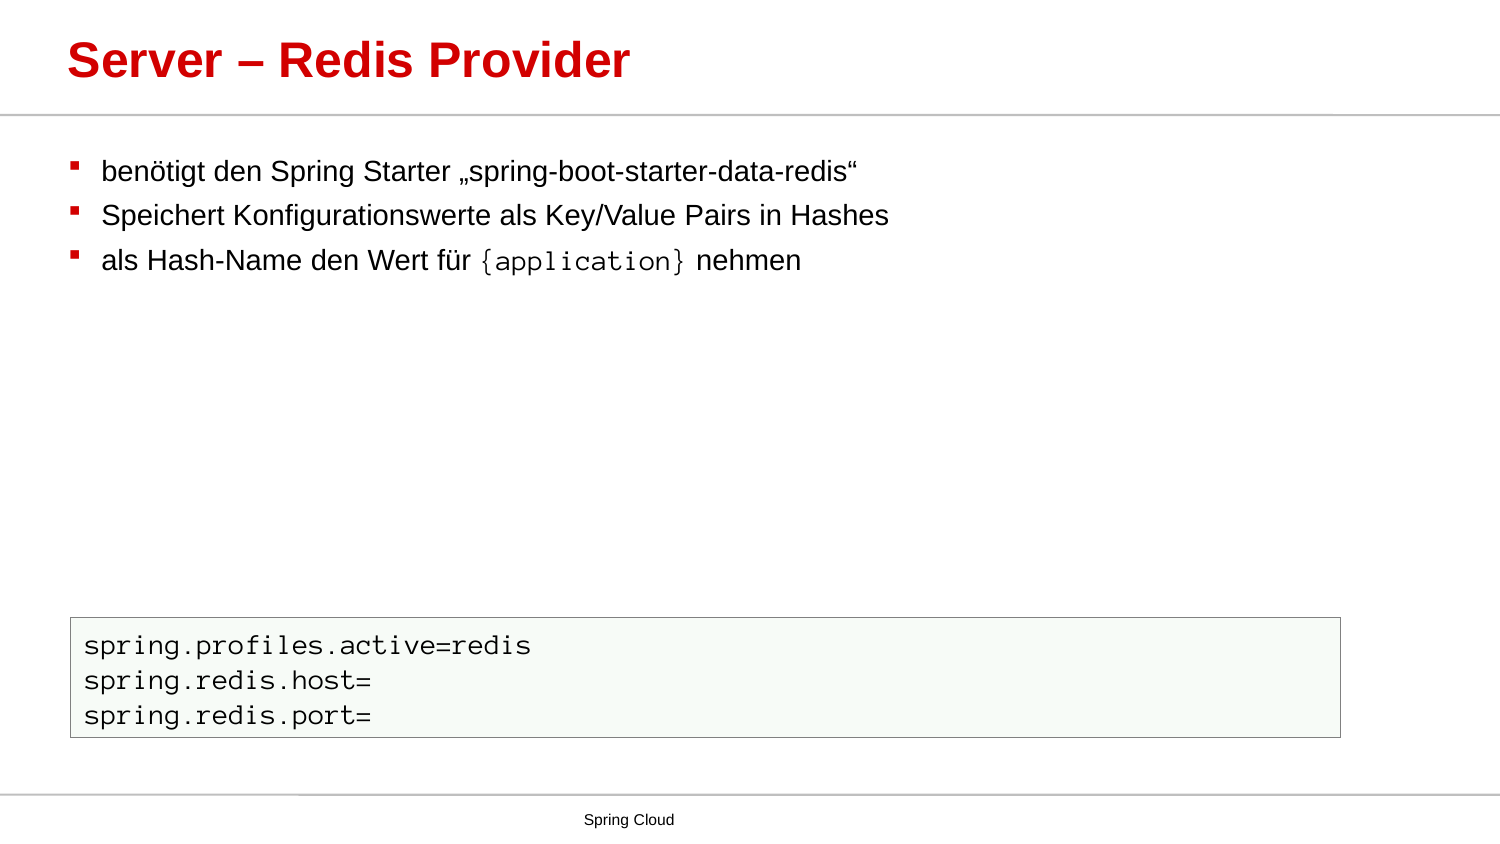

# Server – Redis Provider
benötigt den Spring Starter „spring-boot-starter-data-redis“
Speichert Konfigurationswerte als Key/Value Pairs in Hashes
als Hash-Name den Wert für {application} nehmen
spring.profiles.active=redis
spring.redis.host=
spring.redis.port=
Spring Cloud